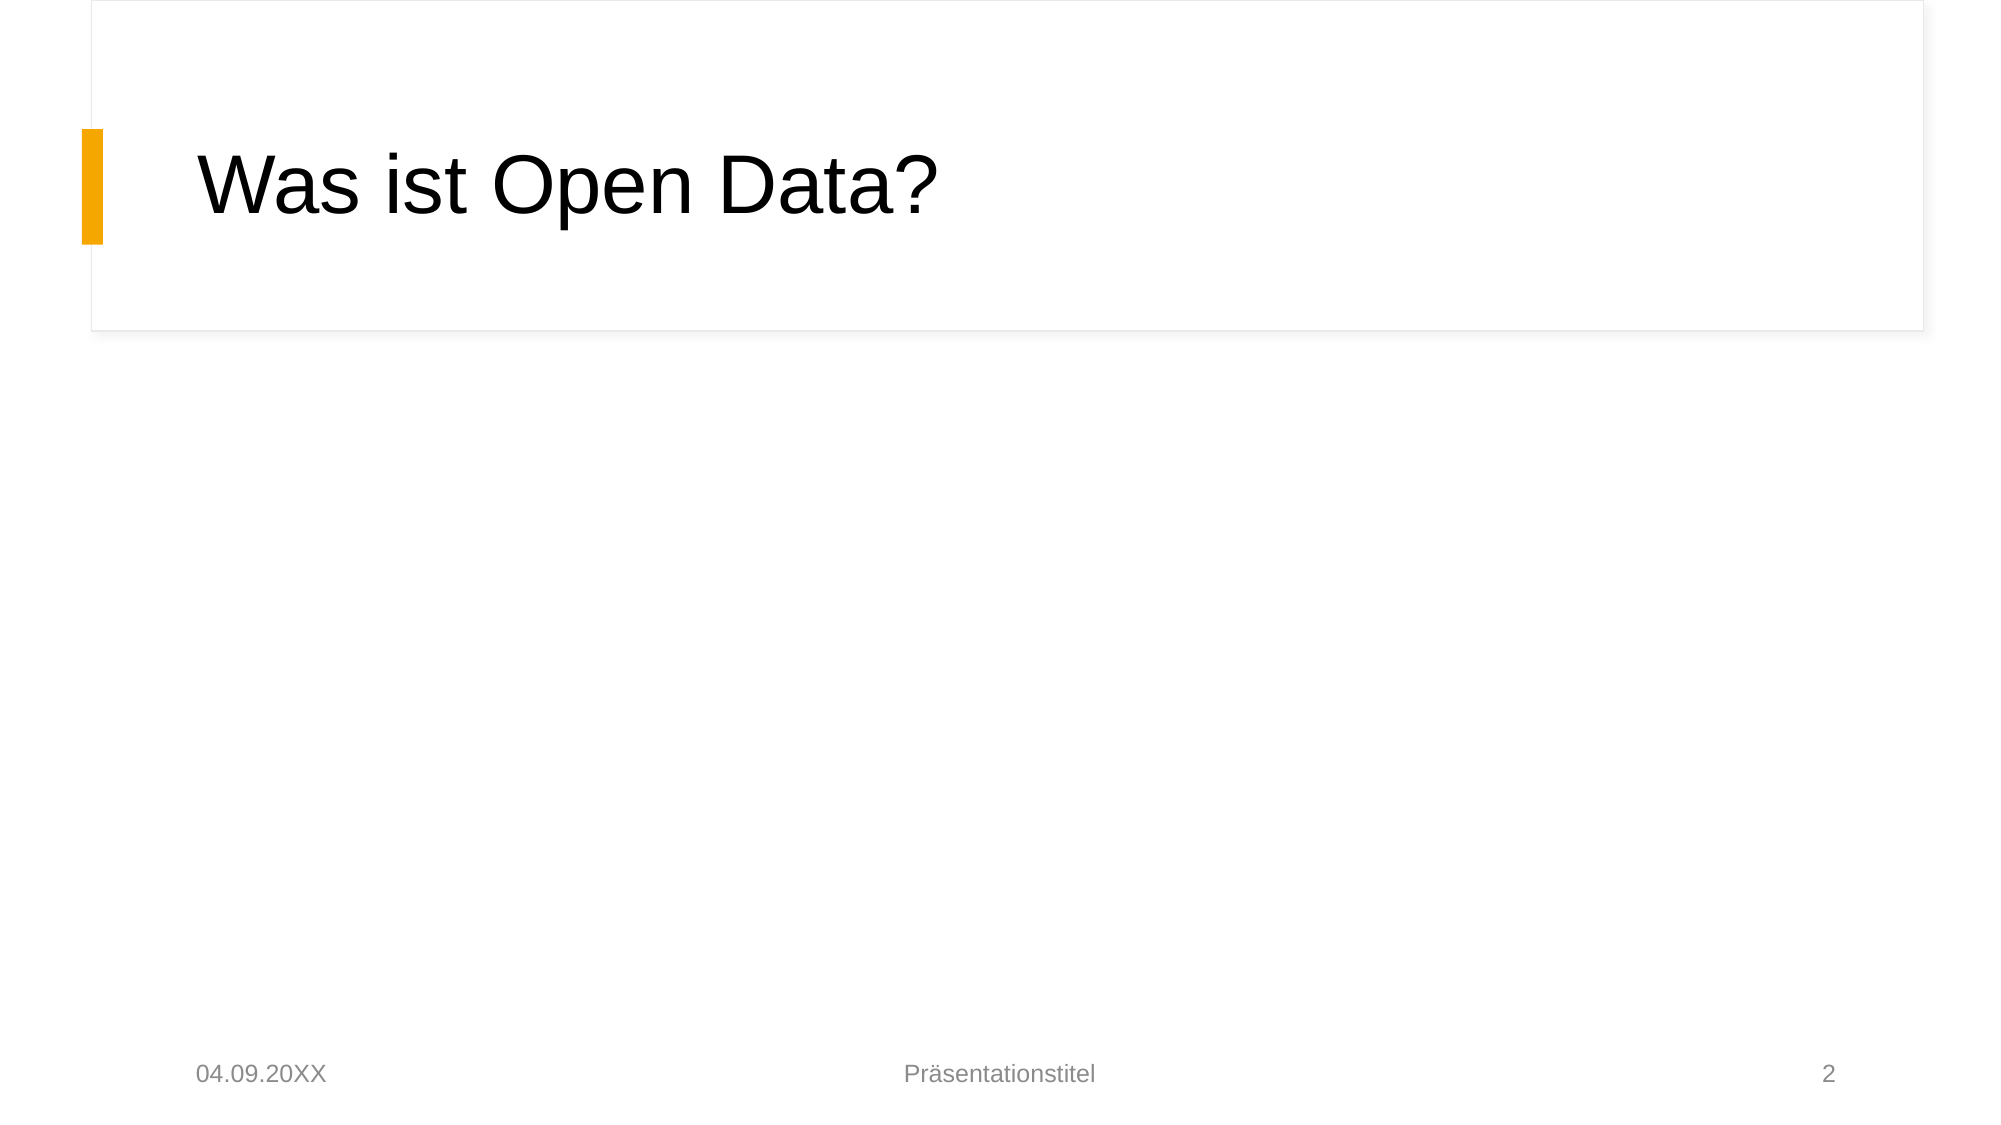

# Was ist Open Data?

04.09.20XX
Präsentationstitel
2